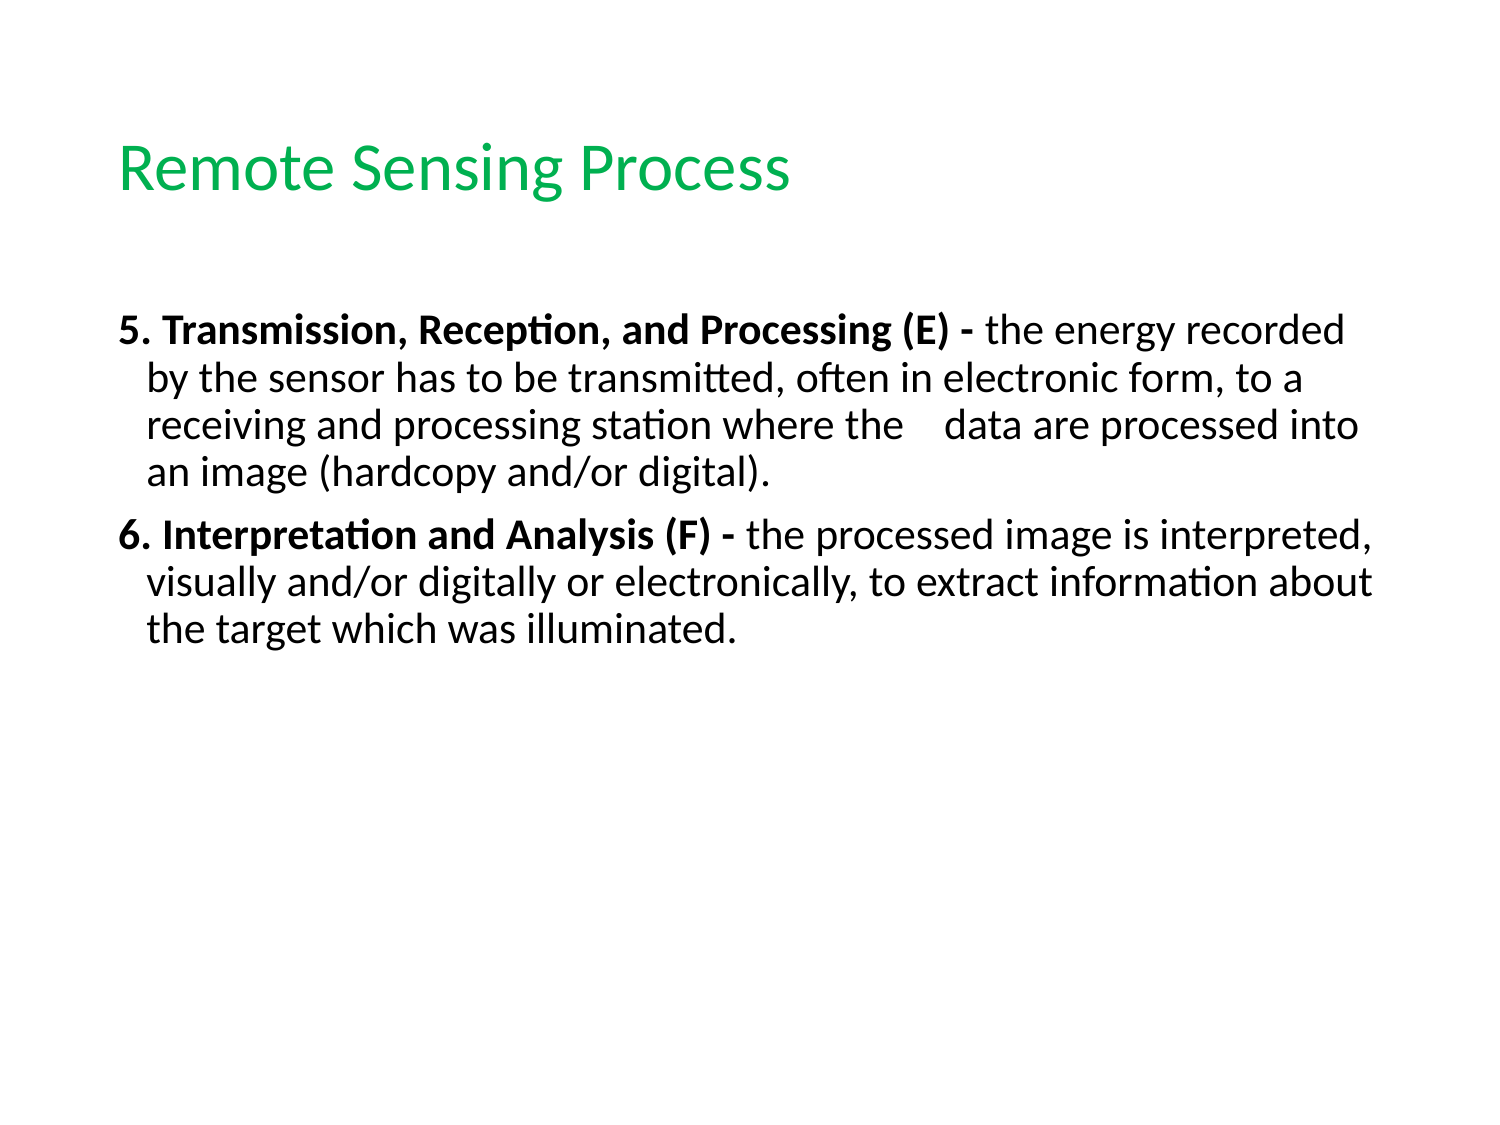

# Remote Sensing Process
5. Transmission, Reception, and Processing (E) - the energy recorded by the sensor has to be transmitted, often in electronic form, to a receiving and processing station where the    data are processed into an image (hardcopy and/or digital).
6. Interpretation and Analysis (F) - the processed image is interpreted, visually and/or digitally or electronically, to extract information about the target which was illuminated.